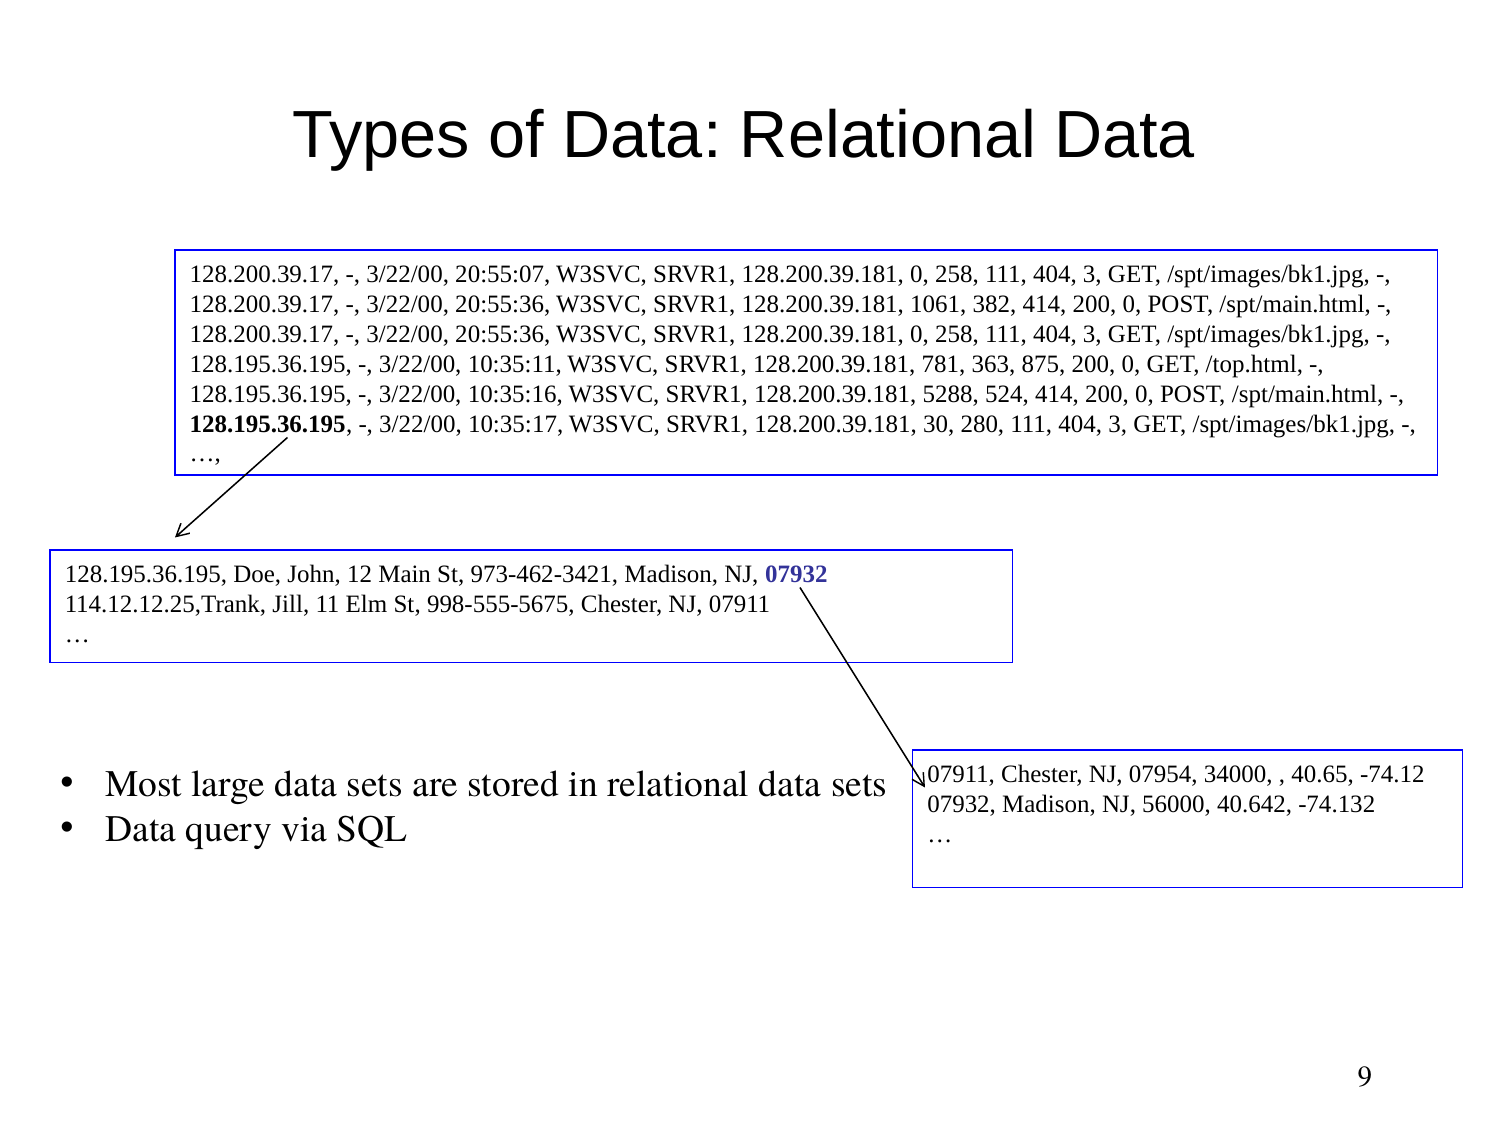

Types of Data: Relational Data
128.200.39.17, -, 3/22/00, 20:55:07, W3SVC, SRVR1, 128.200.39.181, 0, 258, 111, 404, 3, GET, /spt/images/bk1.jpg, -,
128.200.39.17, -, 3/22/00, 20:55:36, W3SVC, SRVR1, 128.200.39.181, 1061, 382, 414, 200, 0, POST, /spt/main.html, -,
128.200.39.17, -, 3/22/00, 20:55:36, W3SVC, SRVR1, 128.200.39.181, 0, 258, 111, 404, 3, GET, /spt/images/bk1.jpg, -,
128.195.36.195, -, 3/22/00, 10:35:11, W3SVC, SRVR1, 128.200.39.181, 781, 363, 875, 200, 0, GET, /top.html, -,
128.195.36.195, -, 3/22/00, 10:35:16, W3SVC, SRVR1, 128.200.39.181, 5288, 524, 414, 200, 0, POST, /spt/main.html, -,
128.195.36.195, -, 3/22/00, 10:35:17, W3SVC, SRVR1, 128.200.39.181, 30, 280, 111, 404, 3, GET, /spt/images/bk1.jpg, -,
…,
128.195.36.195, Doe, John, 12 Main St, 973-462-3421, Madison, NJ, 07932
114.12.12.25,Trank, Jill, 11 Elm St, 998-555-5675, Chester, NJ, 07911
…
07911, Chester, NJ, 07954, 34000, , 40.65, -74.12
07932, Madison, NJ, 56000, 40.642, -74.132
…
 Most large data sets are stored in relational data sets
 Data query via SQL
9